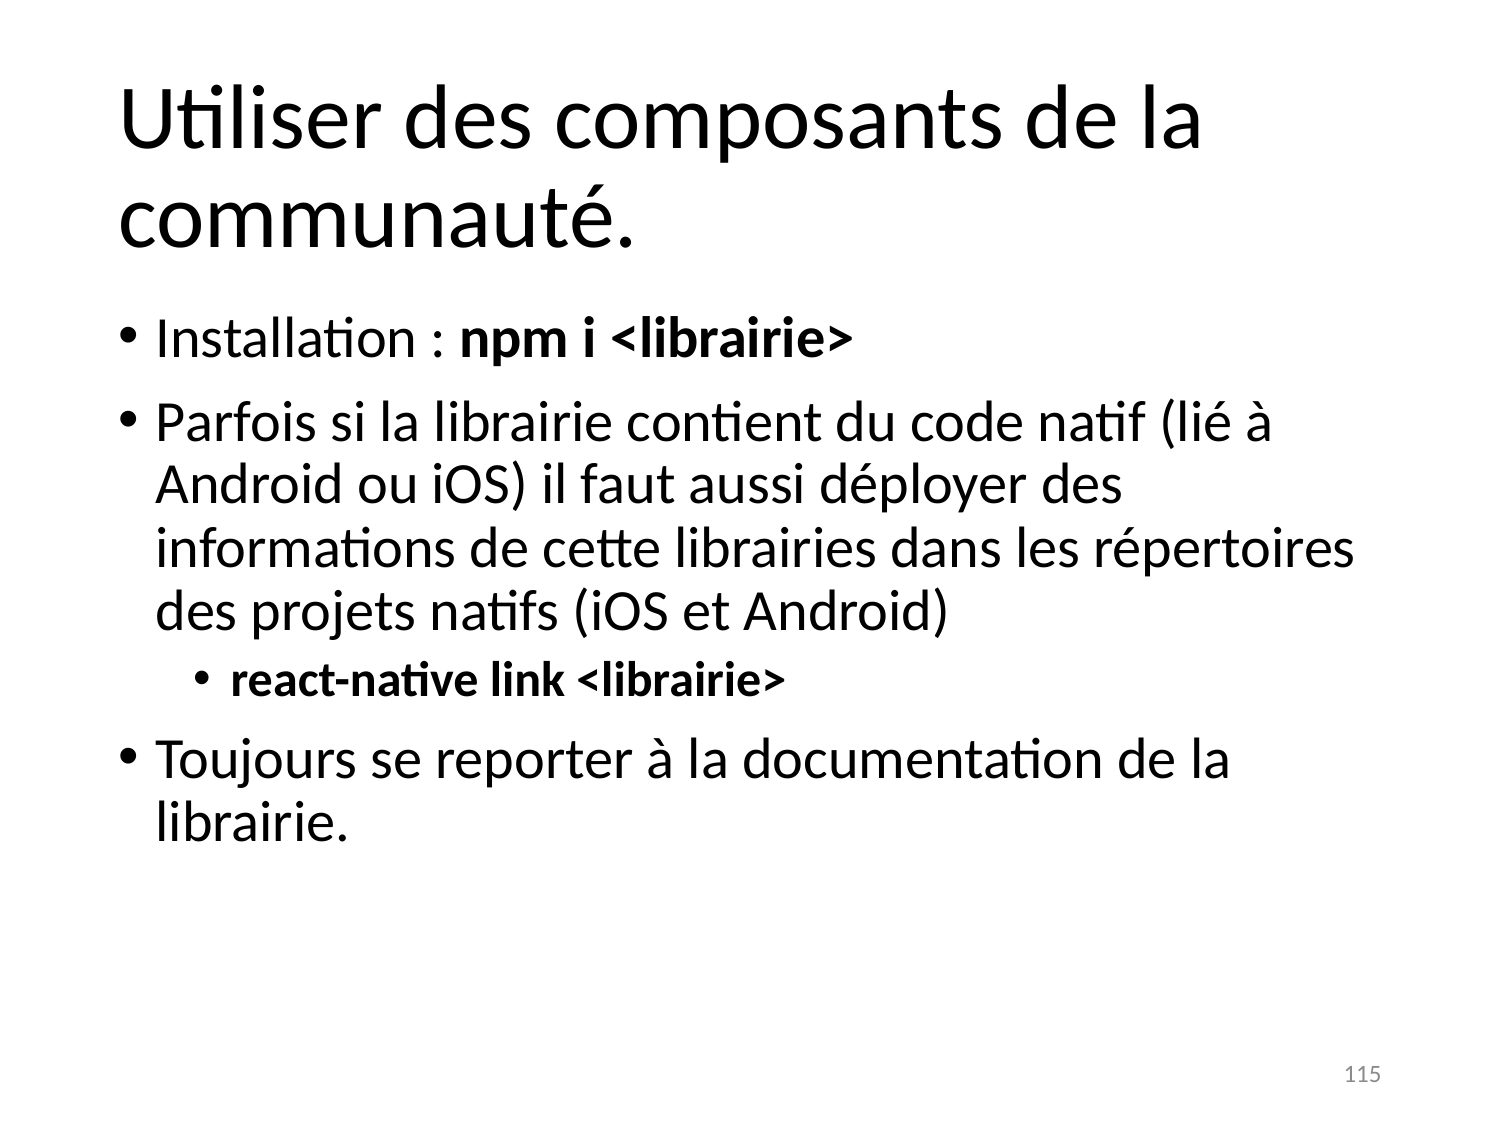

# Utiliser des composants de la communauté.
Installation : npm i <librairie>
Parfois si la librairie contient du code natif (lié à Android ou iOS) il faut aussi déployer des informations de cette librairies dans les répertoires des projets natifs (iOS et Android)
react-native link <librairie>
Toujours se reporter à la documentation de la librairie.
115